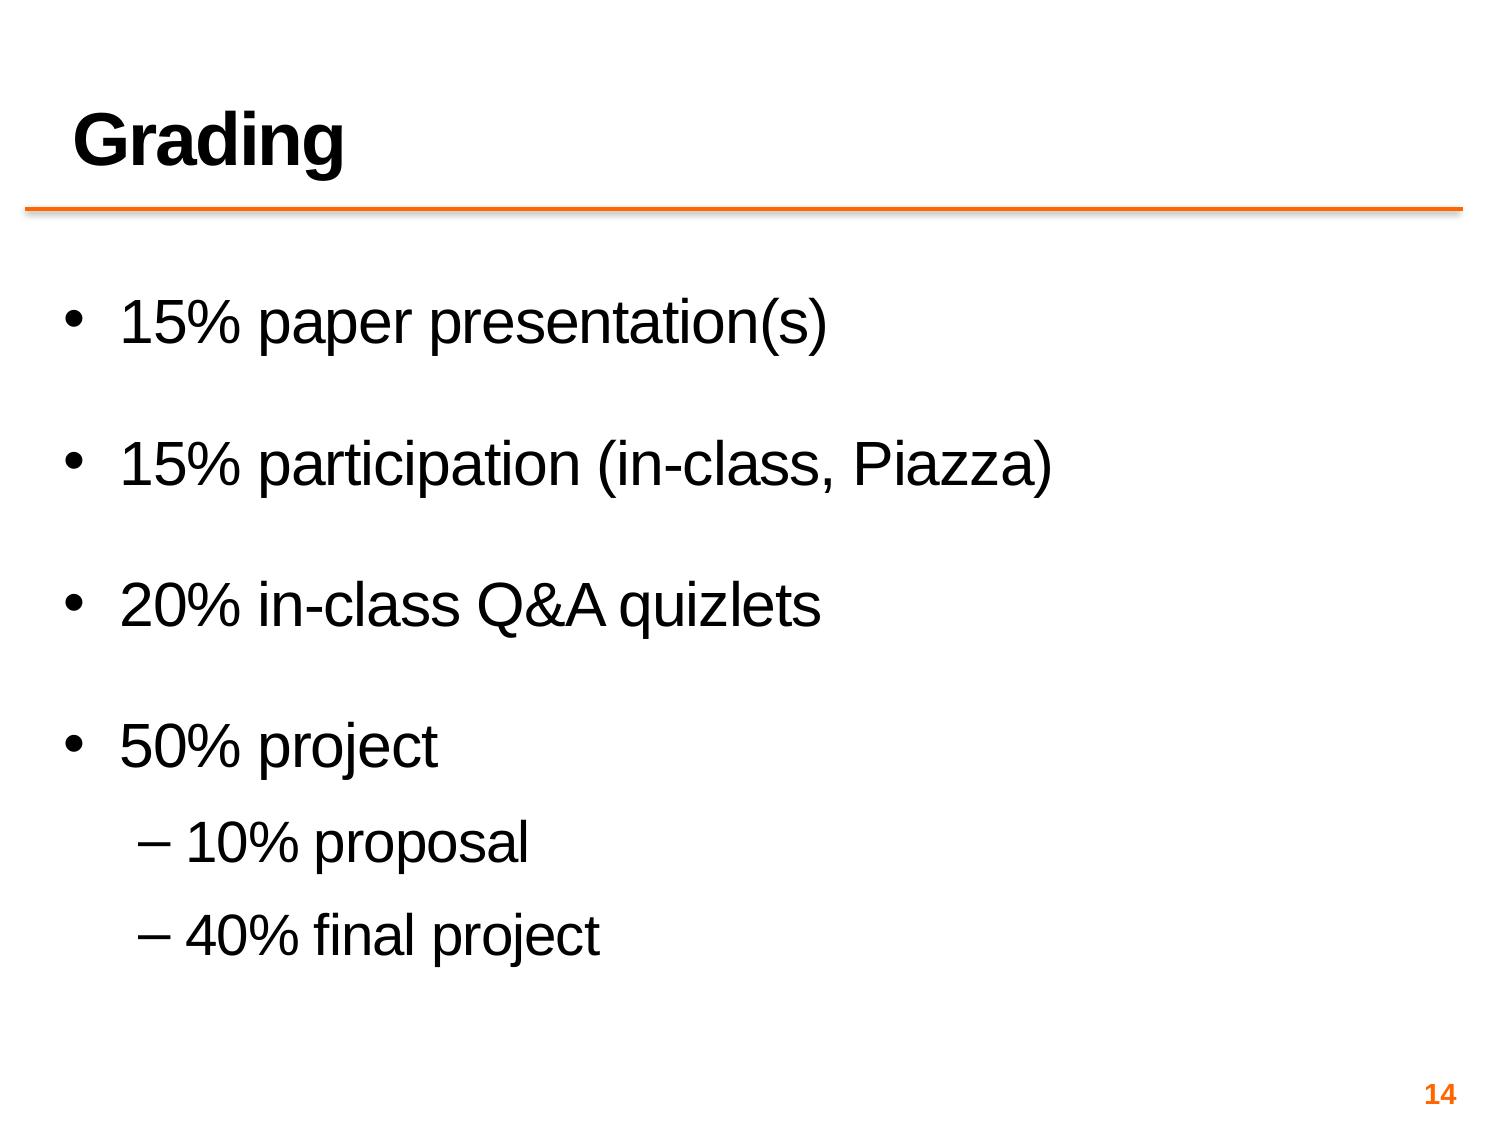

# Grading
15% paper presentation(s)
15% participation (in-class, Piazza)
20% in-class Q&A quizlets
50% project
10% proposal
40% final project
14